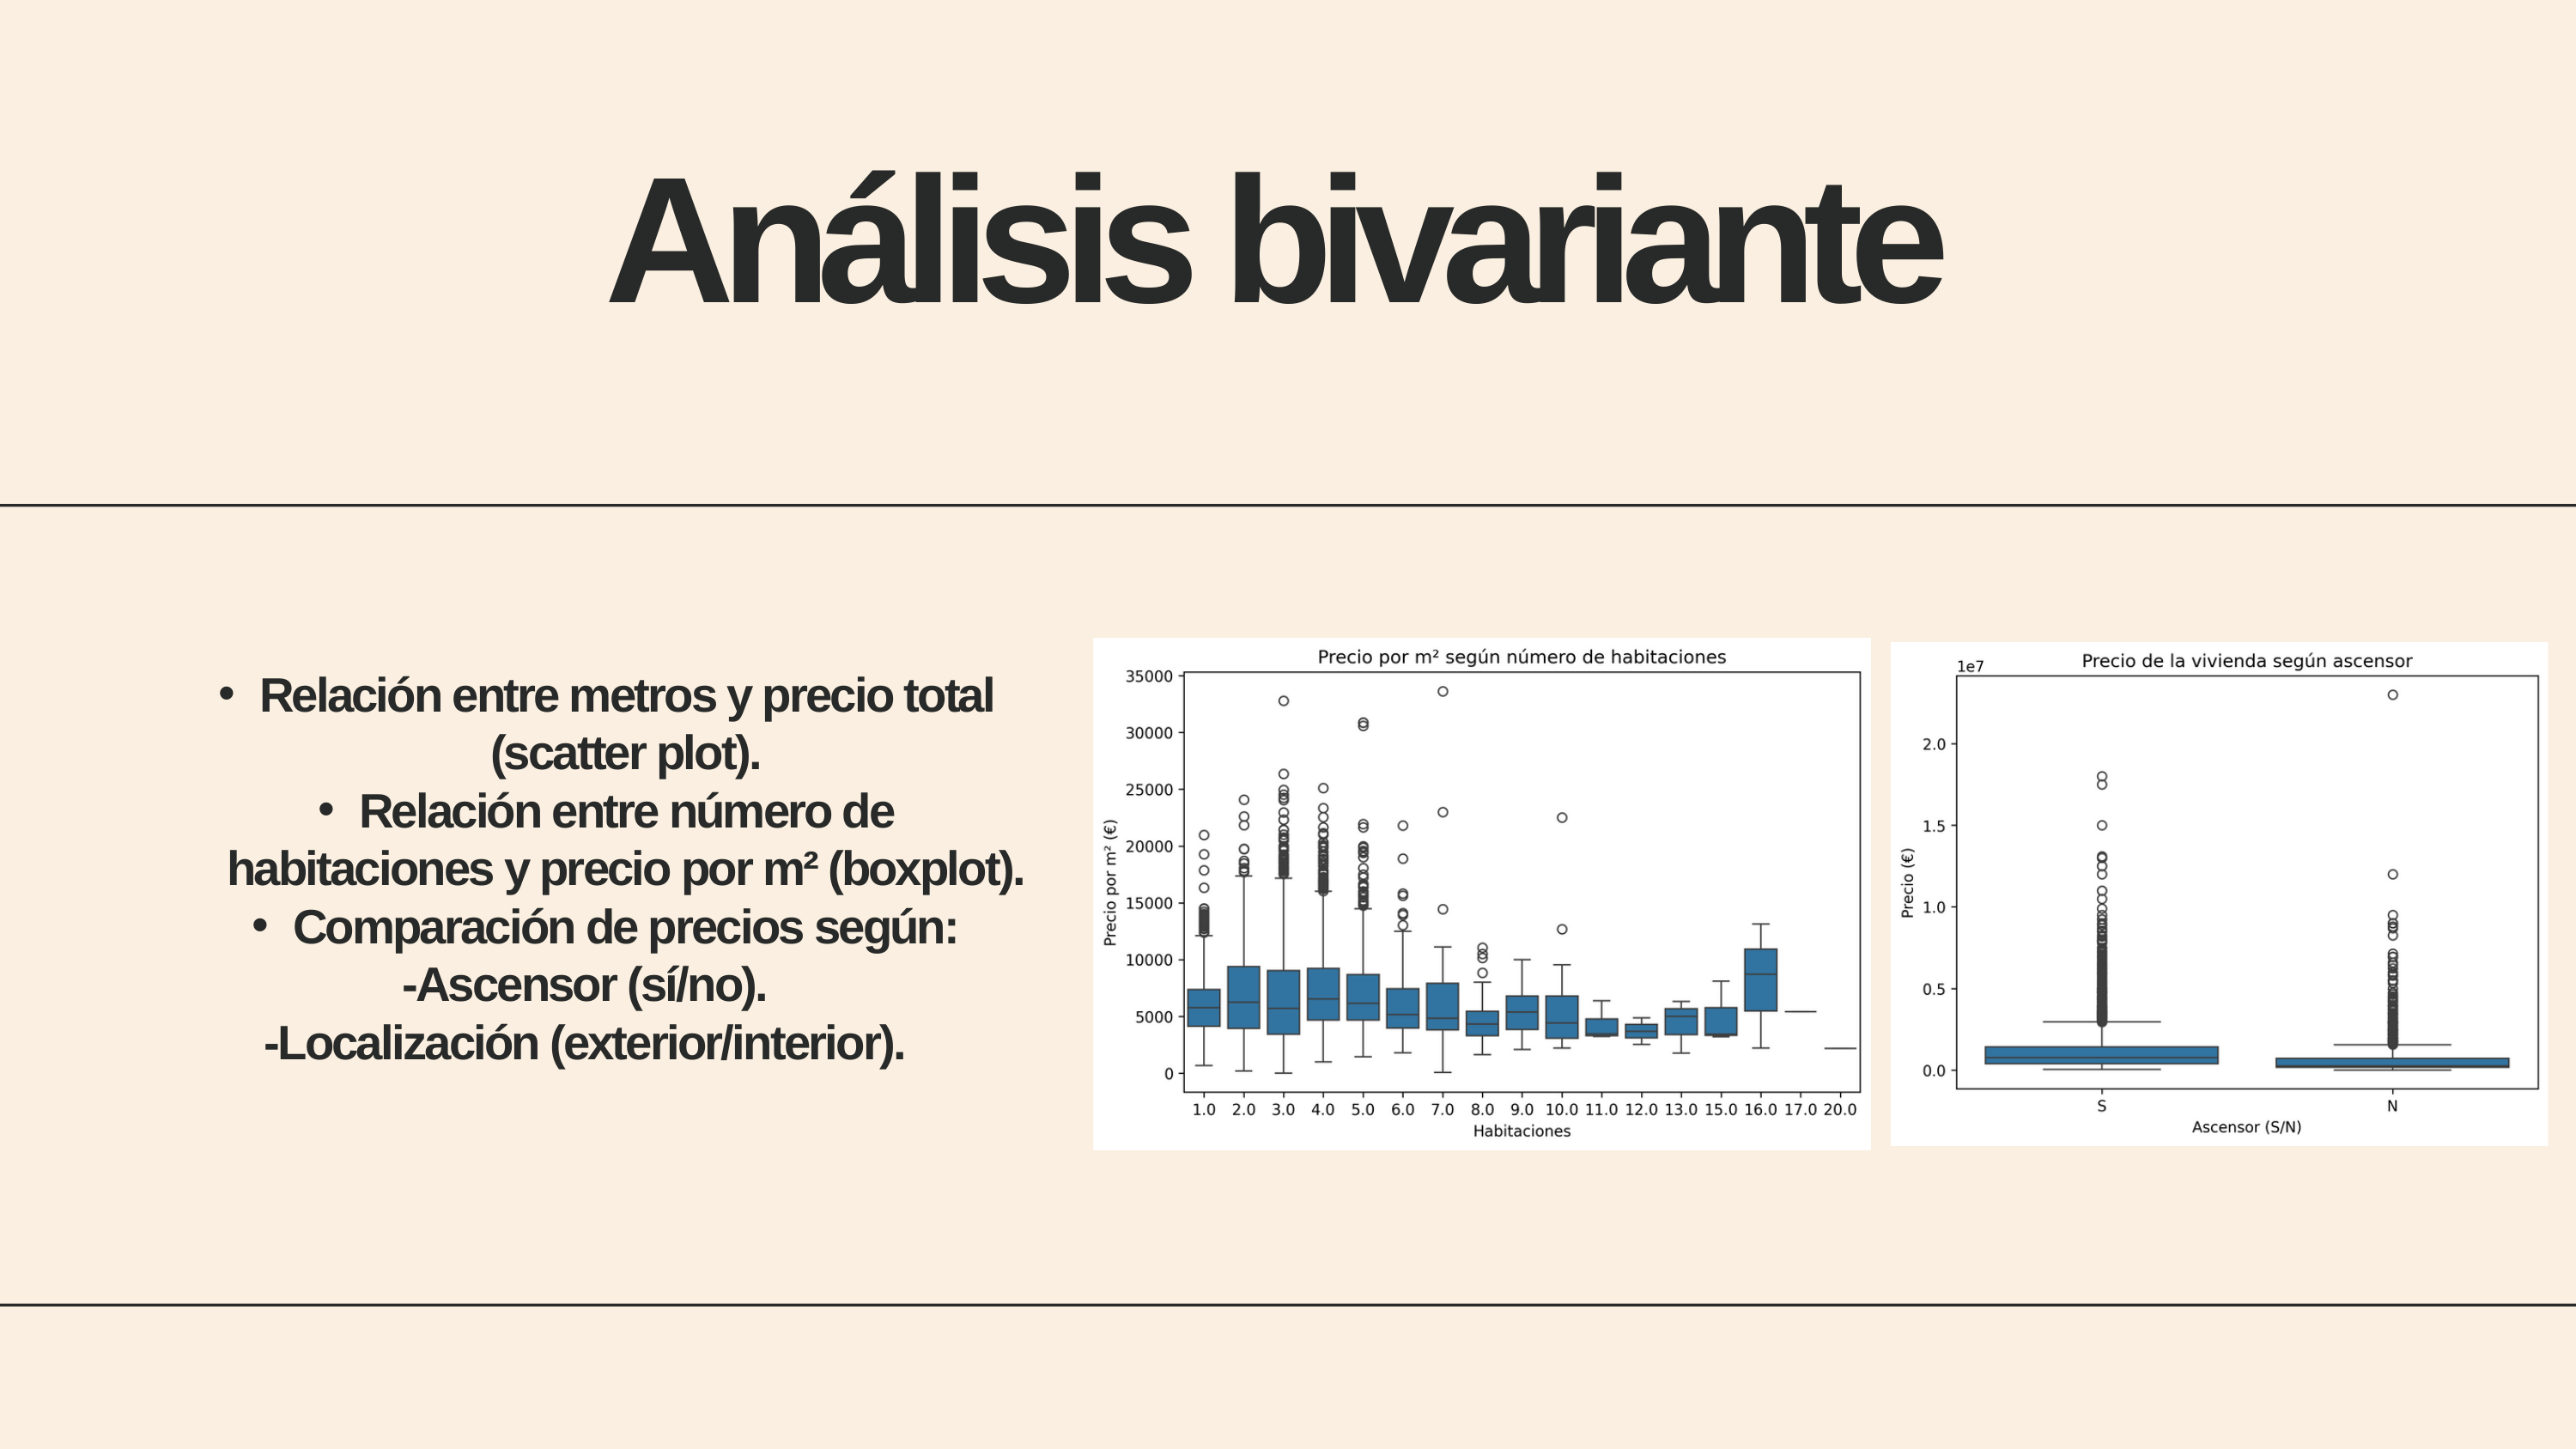

Análisis bivariante

Relación entre metros y precio total (scatter plot).
Relación entre número de habitaciones y precio por m² (boxplot).
Comparación de precios según:
-Ascensor (sí/no).
-Localización (exterior/interior).